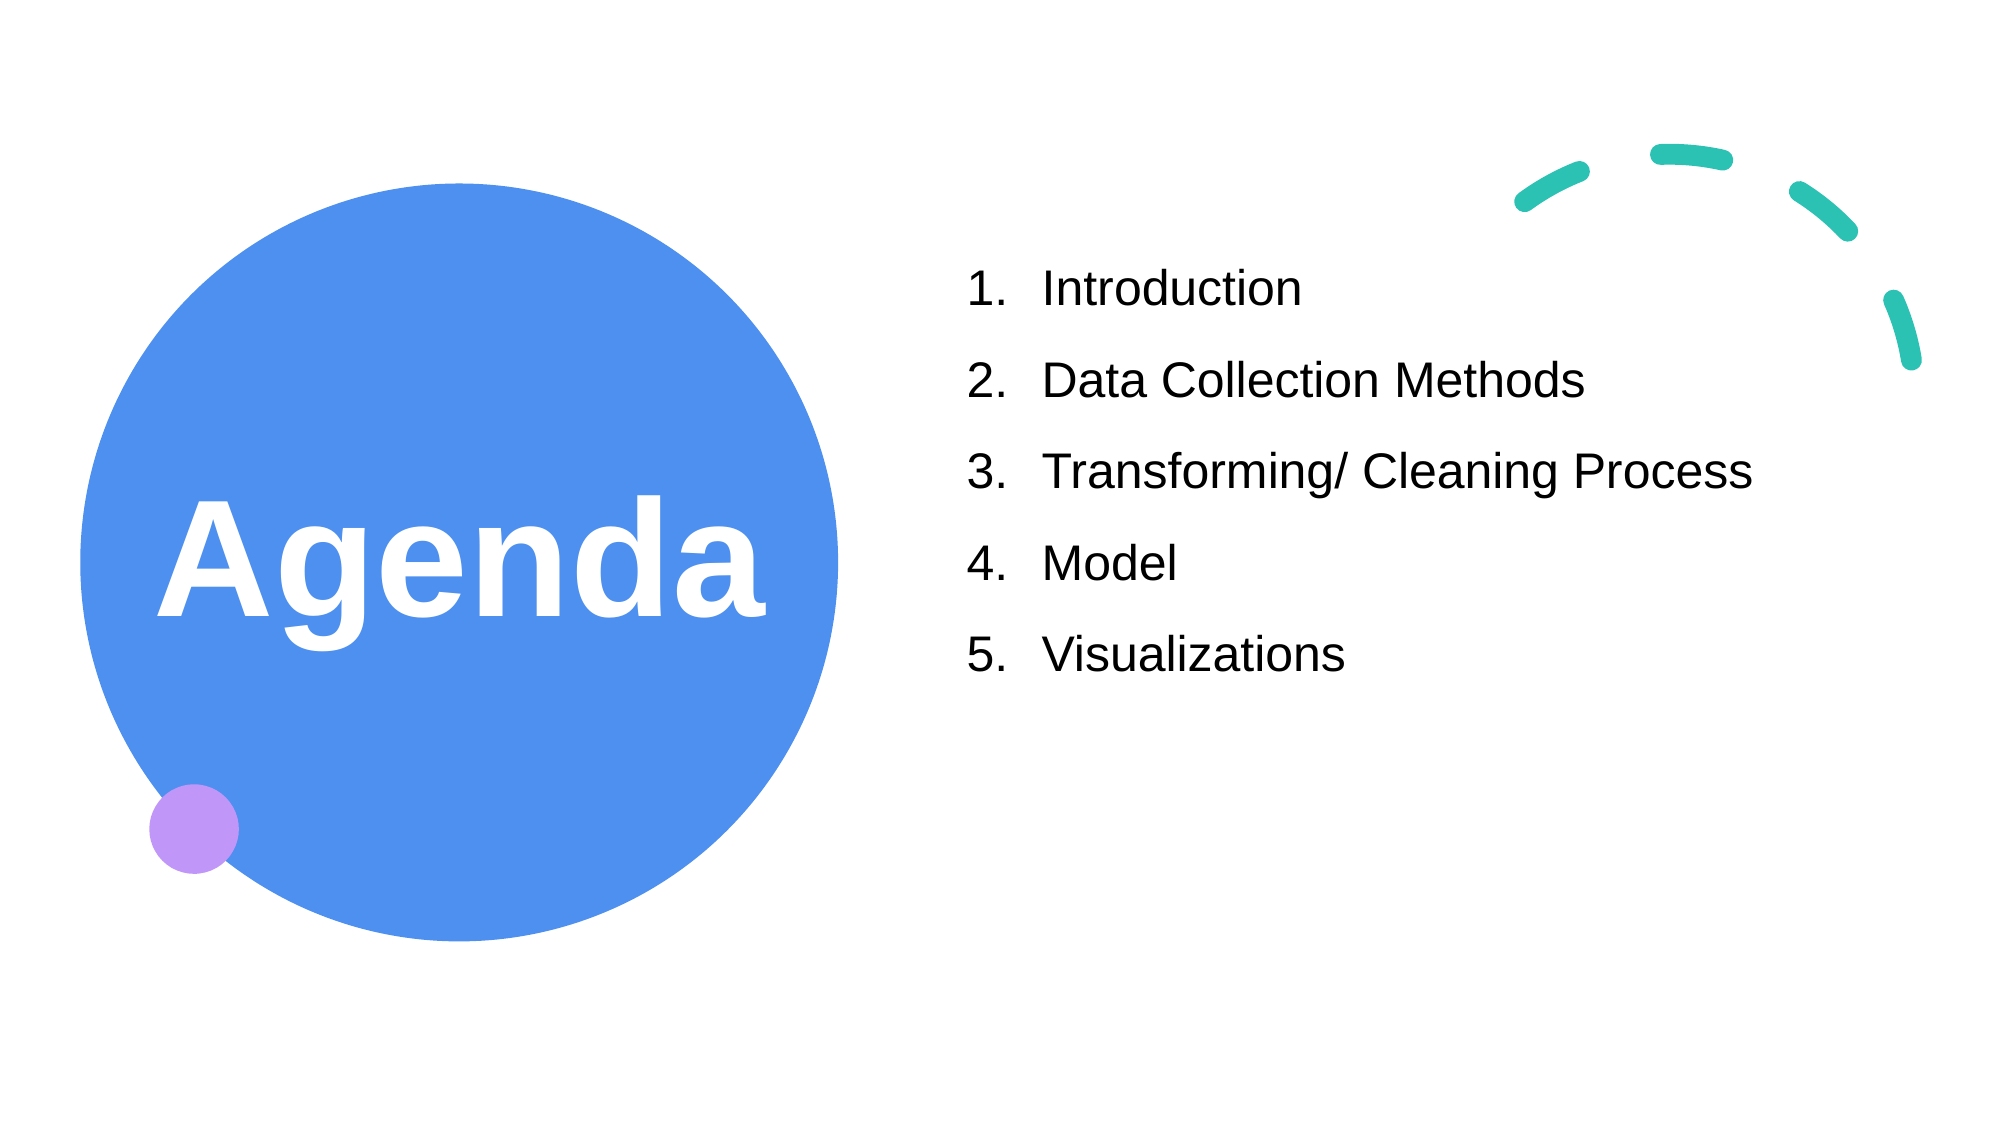

Introduction
Data Collection Methods
Transforming/ Cleaning Process
Model
Visualizations

# Agenda